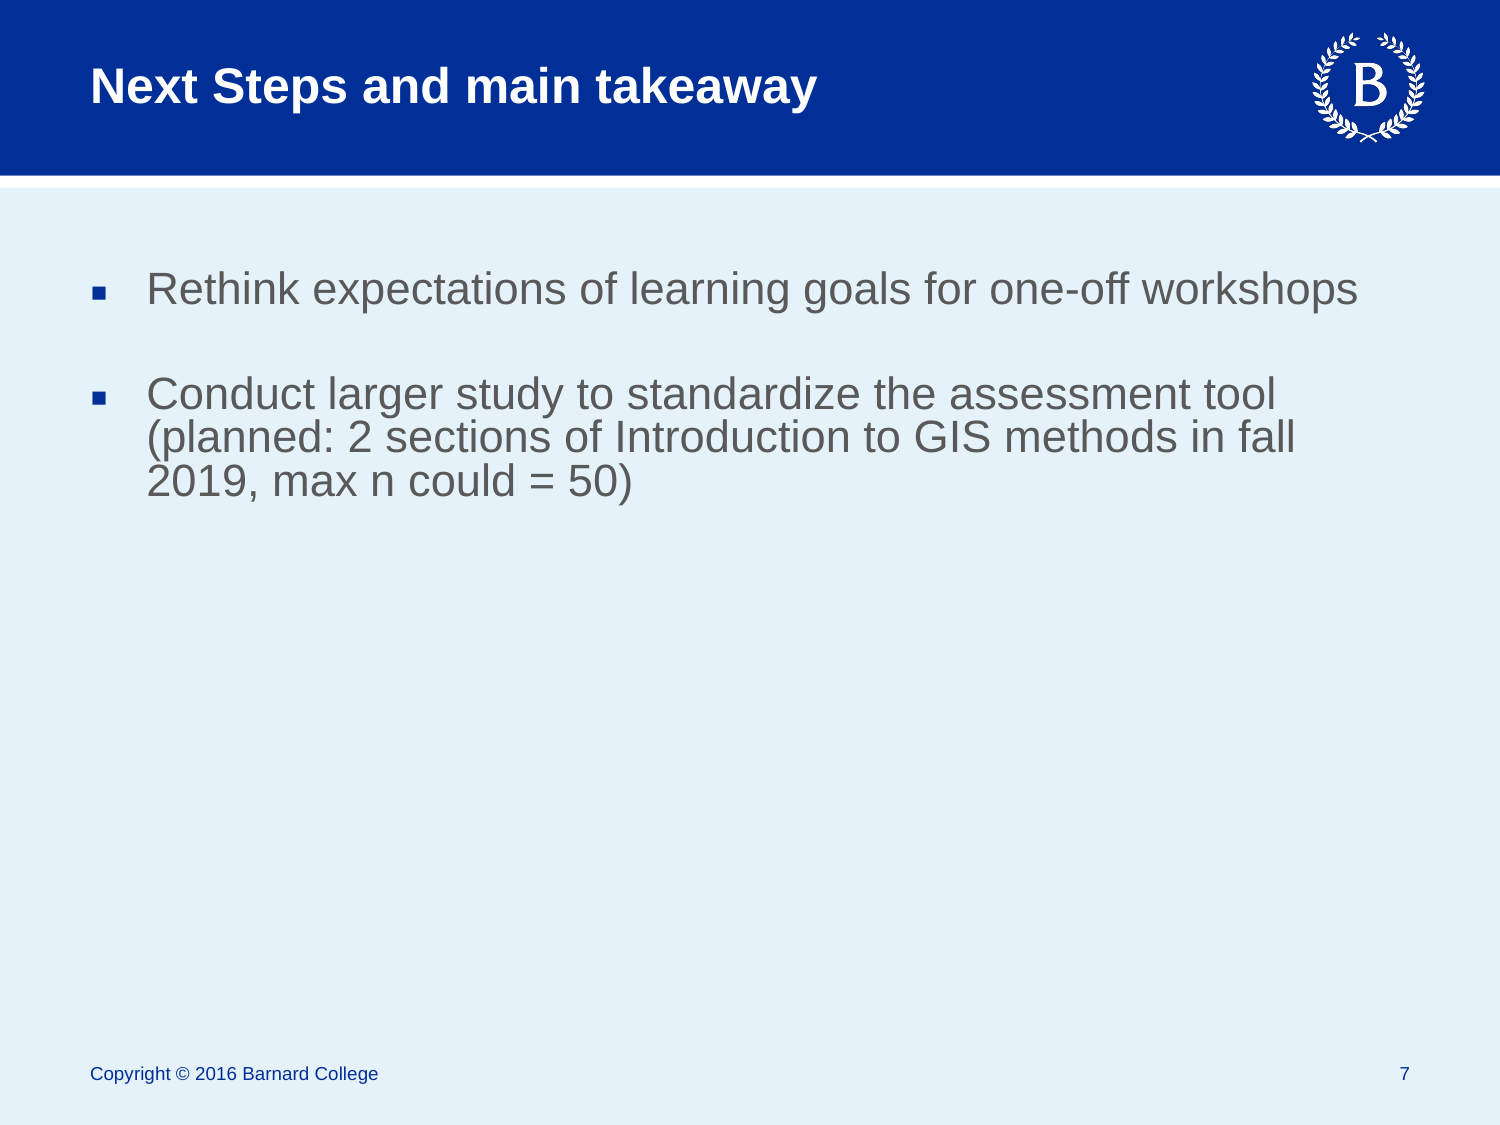

# Next Steps and main takeaway

Rethink expectations of learning goals for one-off workshops

Conduct larger study to standardize the assessment tool (planned: 2 sections of Introduction to GIS methods in fall 2019, max n could = 50)

Copyright © 2016 Barnard College
7